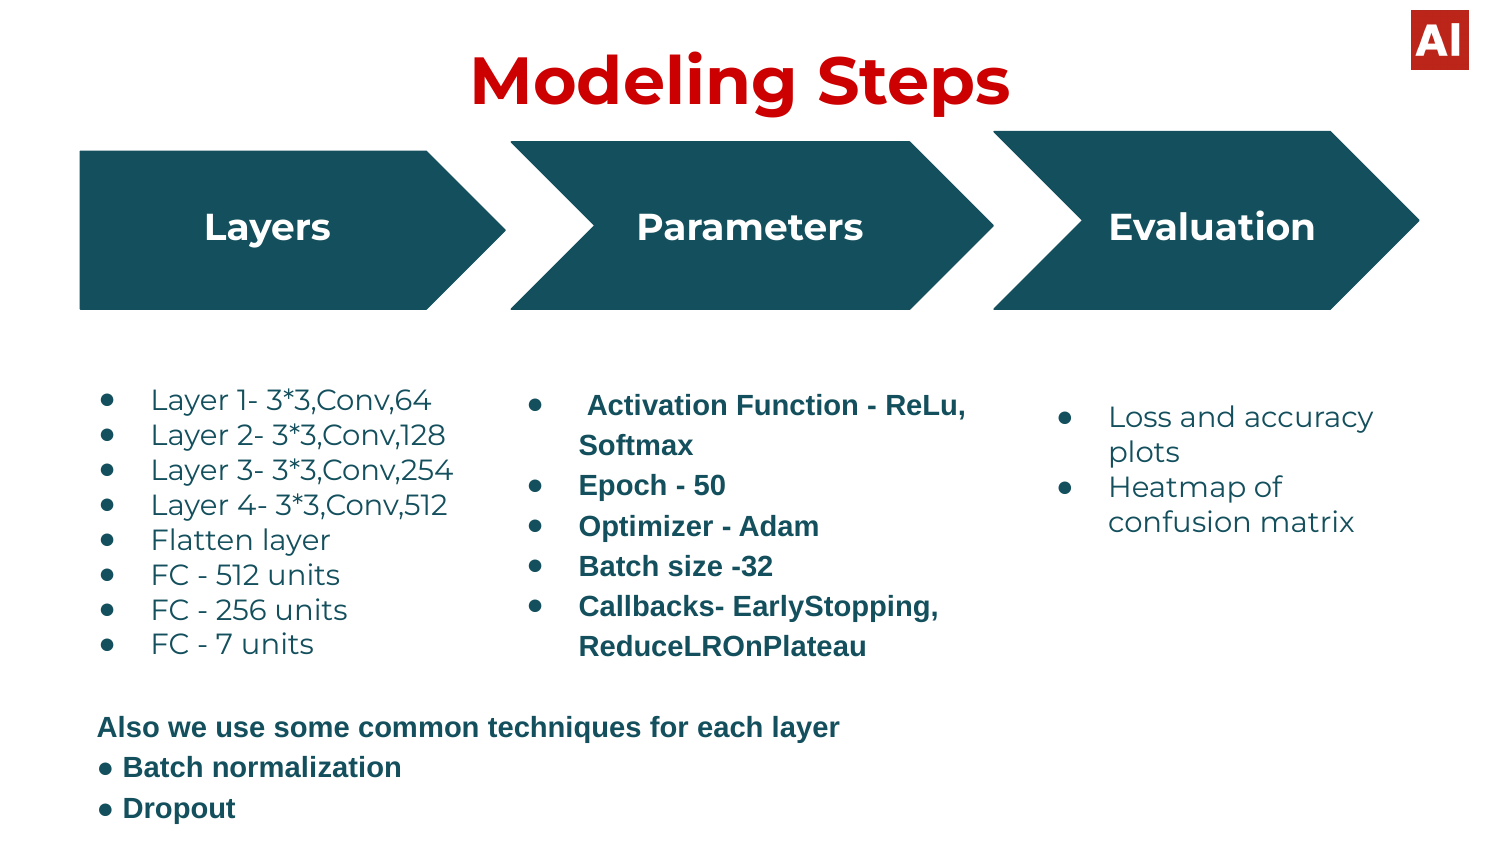

# Modeling Steps

Layers
Parameters
Evaluation
Layer 1- 3*3,Conv,64
Layer 2- 3*3,Conv,128
Layer 3- 3*3,Conv,254
Layer 4- 3*3,Conv,512
Flatten layer
FC - 512 units
FC - 256 units
FC - 7 units
 Activation Function - ReLu, Softmax
Epoch - 50
Optimizer - Adam
Batch size -32
Callbacks- EarlyStopping,   ReduceLROnPlateau

Loss and accuracy plots
Heatmap of confusion matrix
Also we use some common techniques for each layer
● Batch normalization
● Dropout